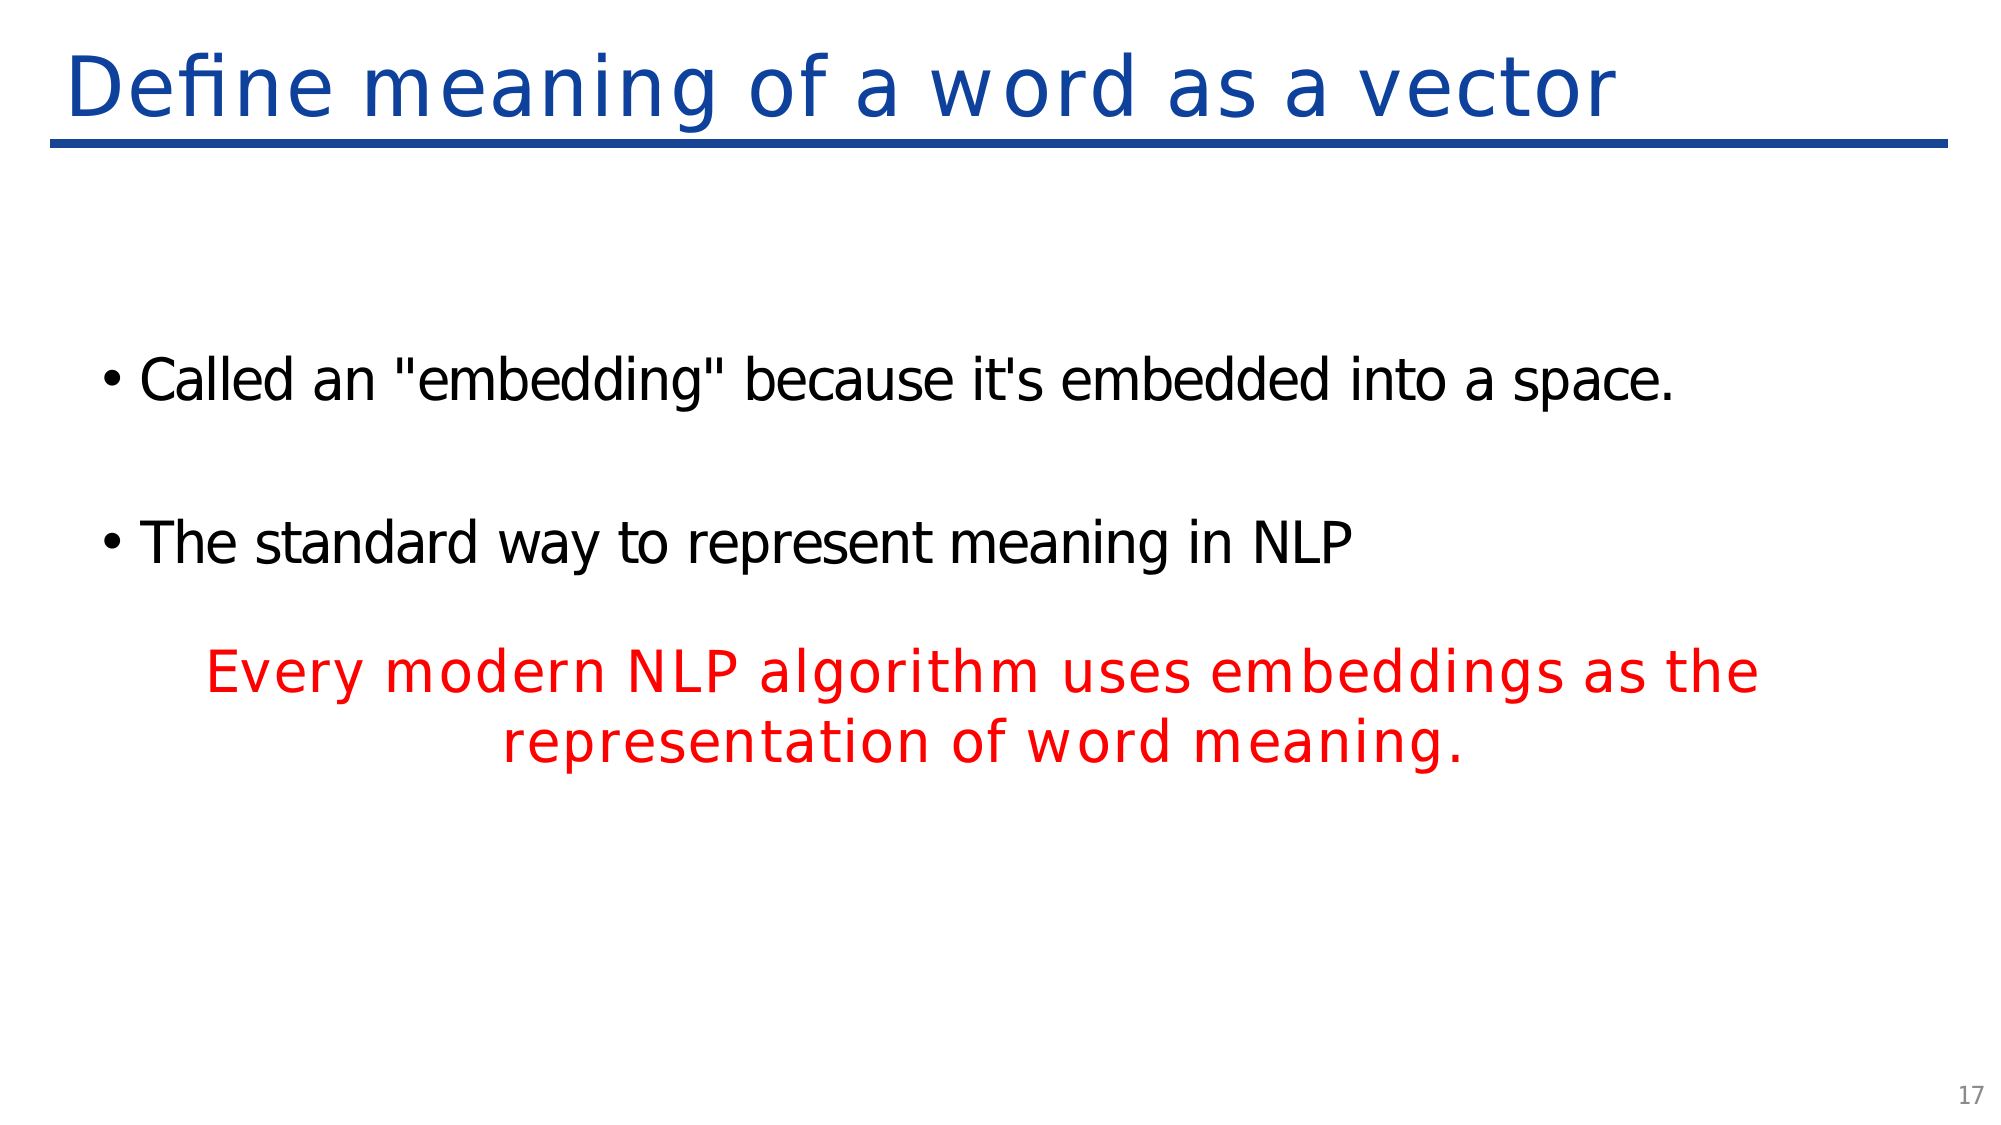

# Define meaning of a word as a vector
Called an "embedding" because it's embedded into a space.
The standard way to represent meaning in NLP
Every modern NLP algorithm uses embeddings as the representation of word meaning.
17